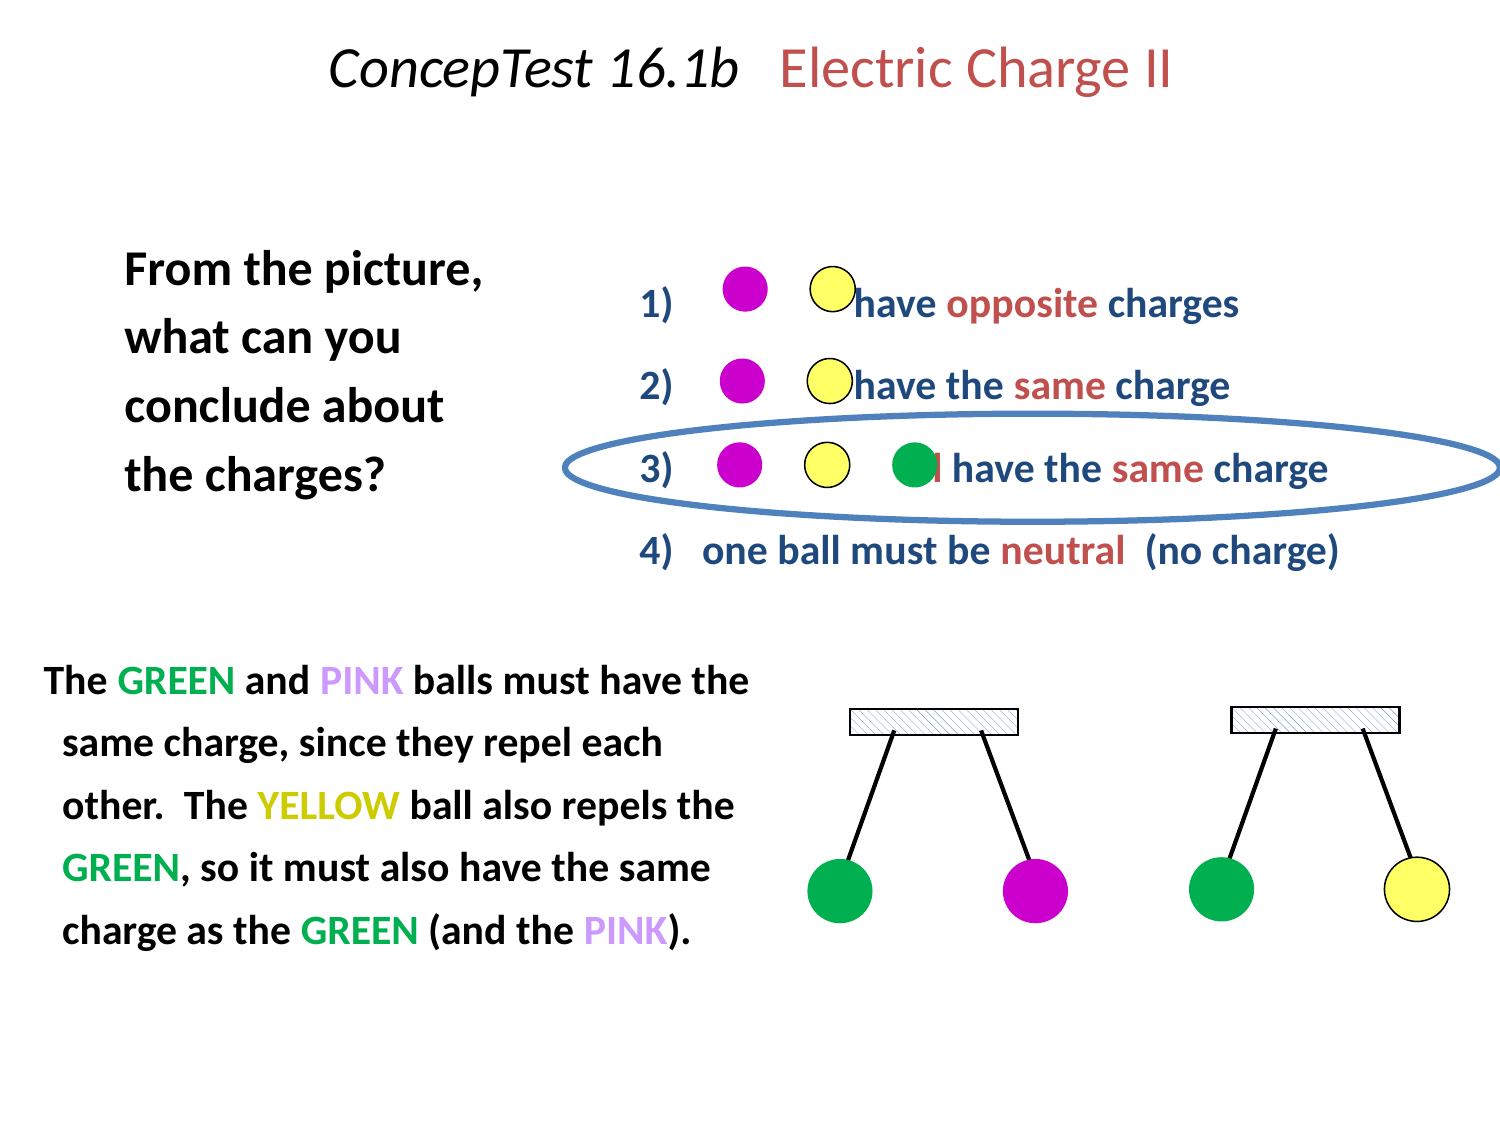

# ConcepTest 16.1b   Electric Charge II
	From the picture, what can you conclude about the charges?
1)                   have opposite charges
2)                   have the same charge
3)                        all have the same charge
4)   one ball must be neutral  (no charge)

   The GREEN and PINK balls must have the same charge, since they repel each other.  The YELLOW ball also repels the GREEN, so it must also have the same charge as the GREEN (and the PINK).